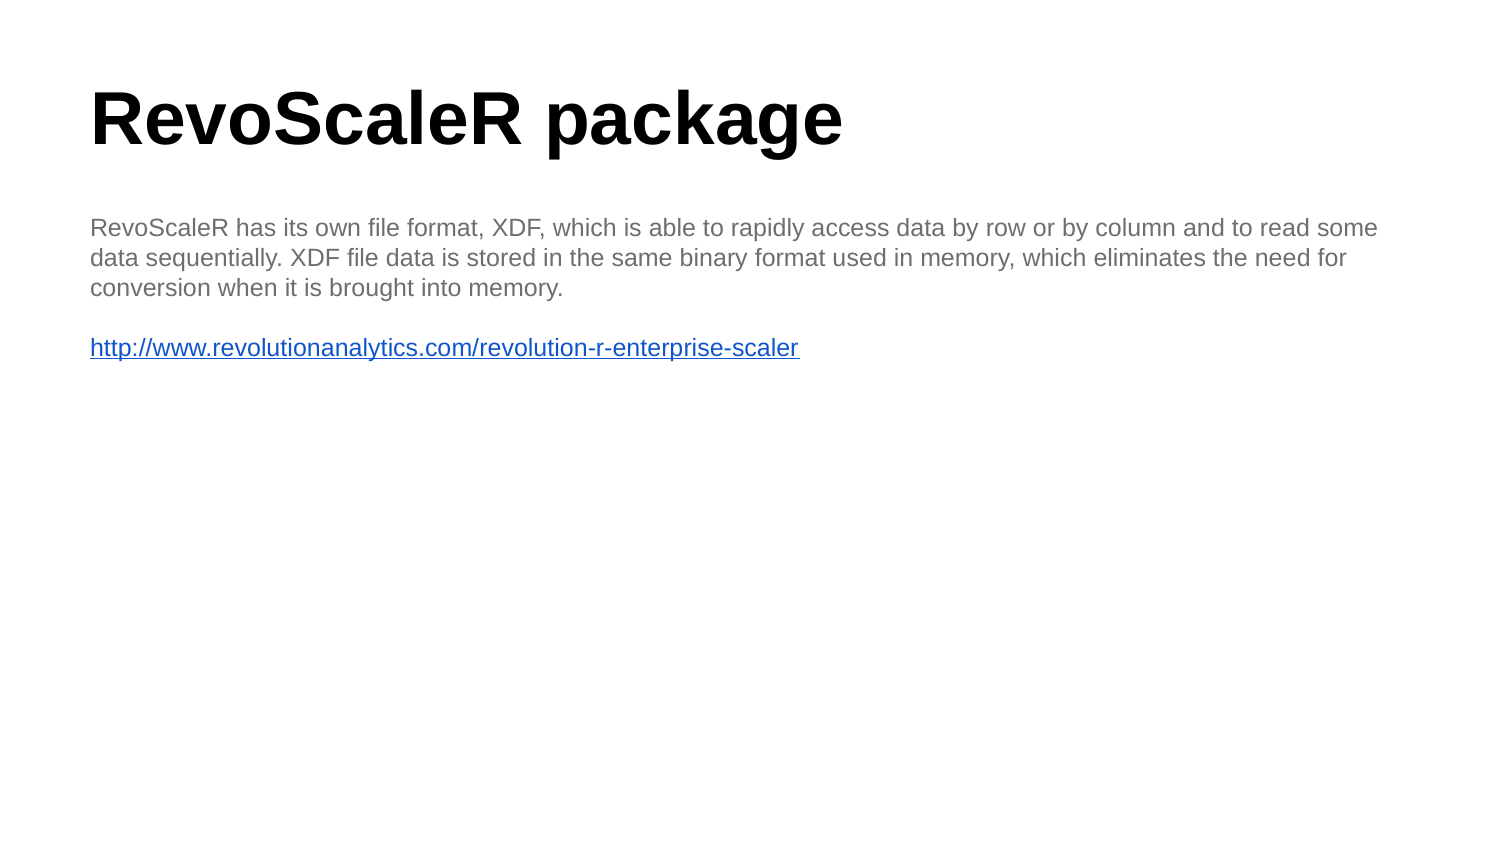

# RevoScaleR package
RevoScaleR has its own file format, XDF, which is able to rapidly access data by row or by column and to read some data sequentially. XDF file data is stored in the same binary format used in memory, which eliminates the need for conversion when it is brought into memory.

http://www.revolutionanalytics.com/revolution-r-enterprise-scaler